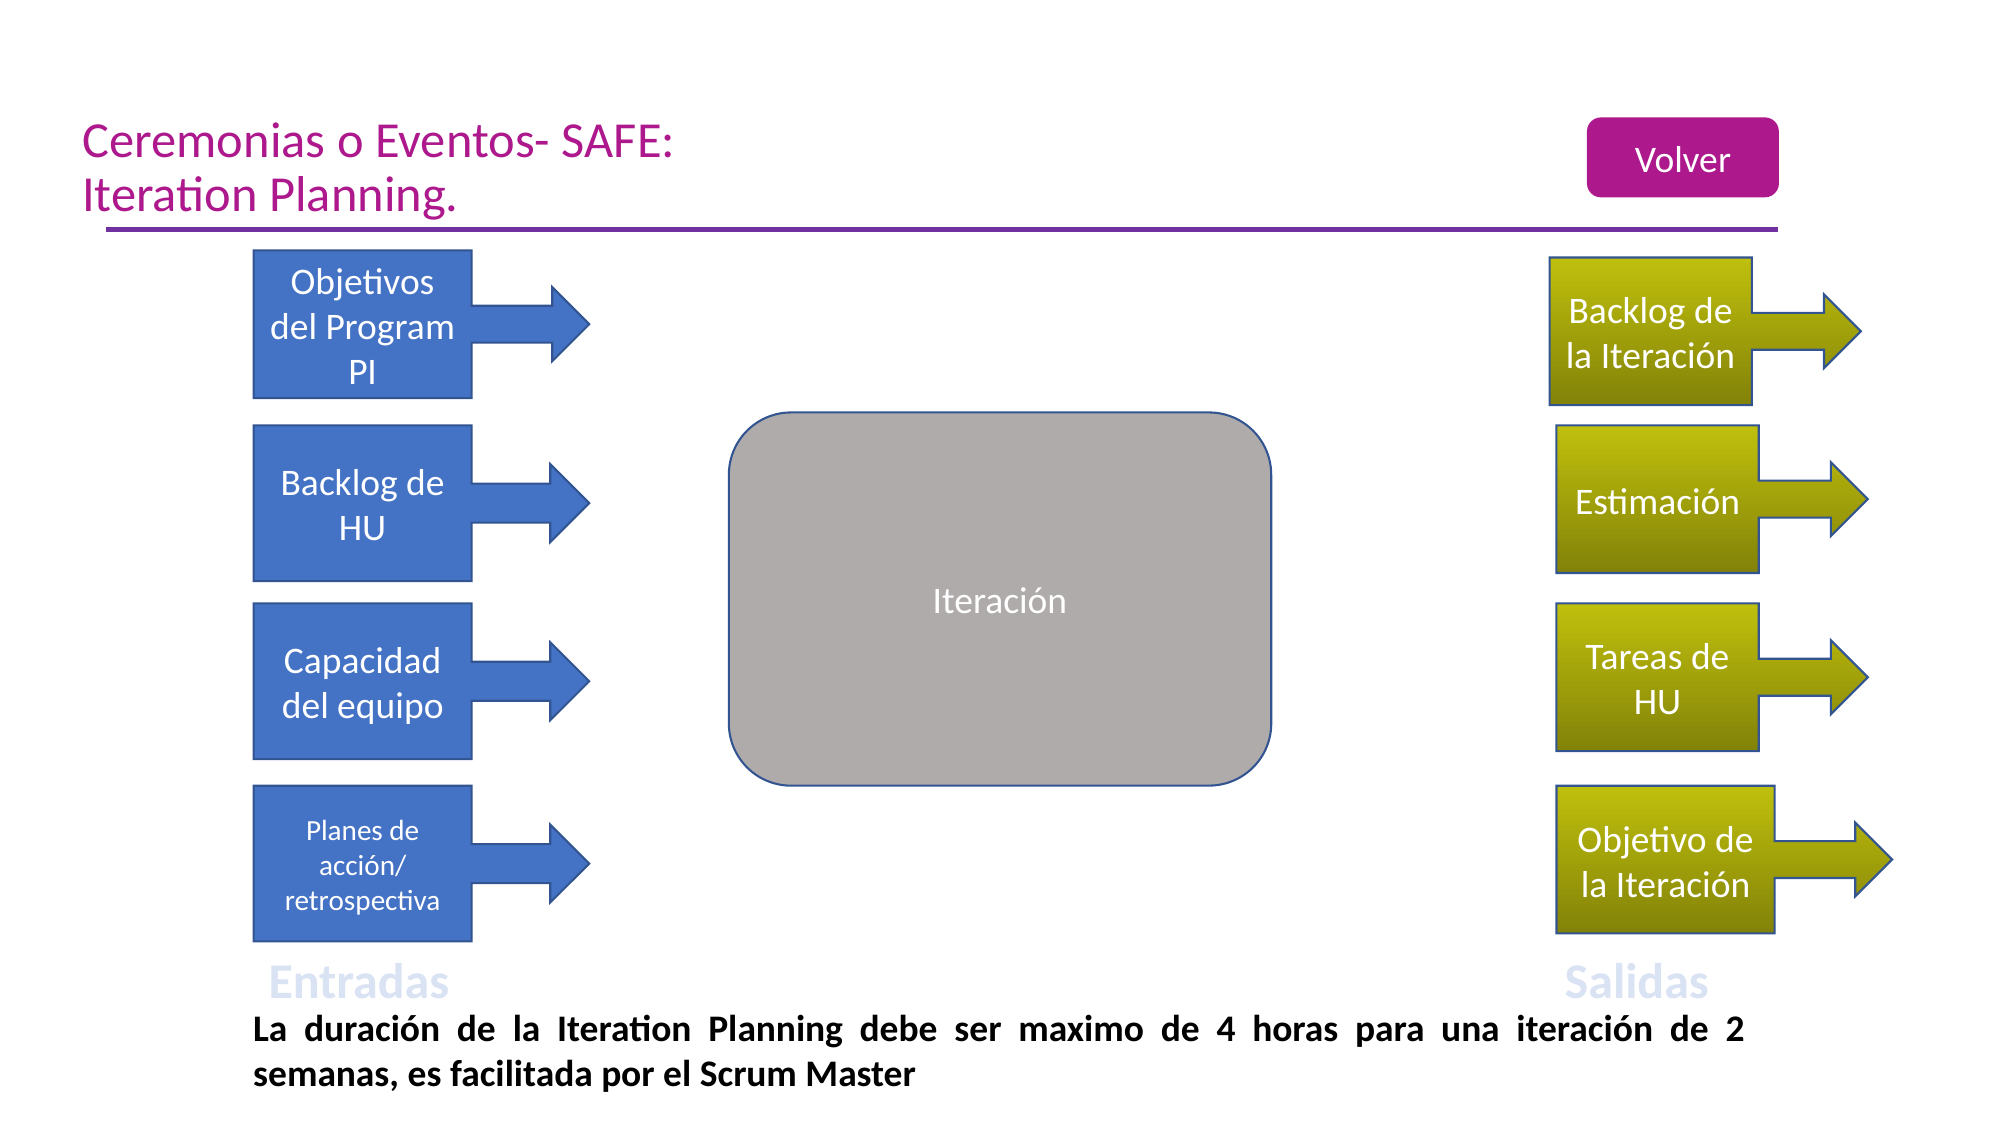

#
Ceremonias o Eventos- SAFE:
Iteration Planning.
Volver
Objetivos del Program PI
Backlog de la Iteración
Iteración
Backlog de HU
Estimación
Capacidad del equipo
Tareas de HU
Planes de acción/ retrospectiva
Objetivo de la Iteración
Entradas
Salidas
La duración de la Iteration Planning debe ser maximo de 4 horas para una iteración de 2 semanas, es facilitada por el Scrum Master